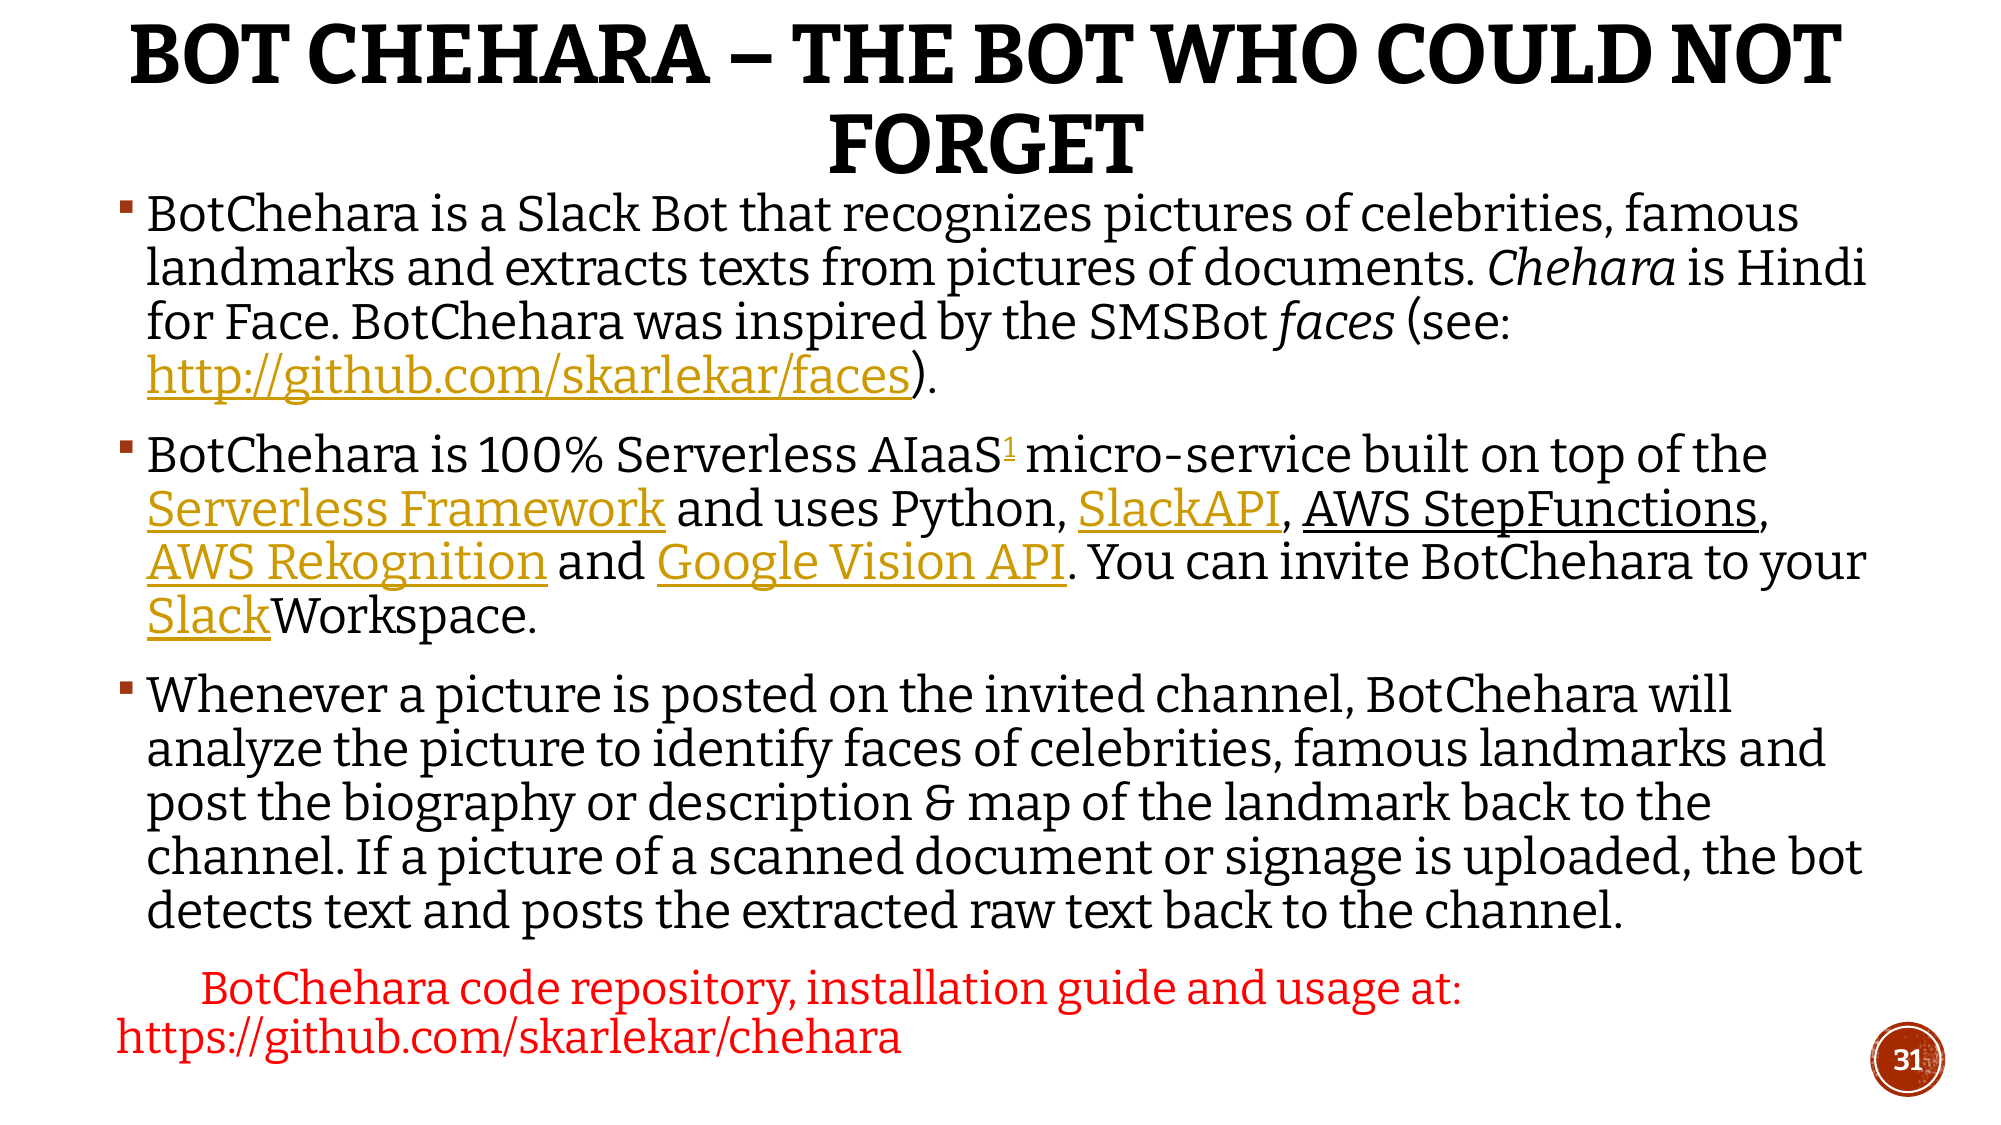

# BOT Chehara – The Bot Who could not forget
BotChehara is a Slack Bot that recognizes pictures of celebrities, famous landmarks and extracts texts from pictures of documents. Chehara is Hindi for Face. BotChehara was inspired by the SMSBot faces (see: http://github.com/skarlekar/faces).
BotChehara is 100% Serverless AIaaS1 micro-service built on top of the Serverless Framework and uses Python, SlackAPI, AWS StepFunctions, AWS Rekognition and Google Vision API. You can invite BotChehara to your SlackWorkspace.
Whenever a picture is posted on the invited channel, BotChehara will analyze the picture to identify faces of celebrities, famous landmarks and post the biography or description & map of the landmark back to the channel. If a picture of a scanned document or signage is uploaded, the bot detects text and posts the extracted raw text back to the channel.
         BotChehara code repository, installation guide and usage at: https://github.com/skarlekar/chehara
31